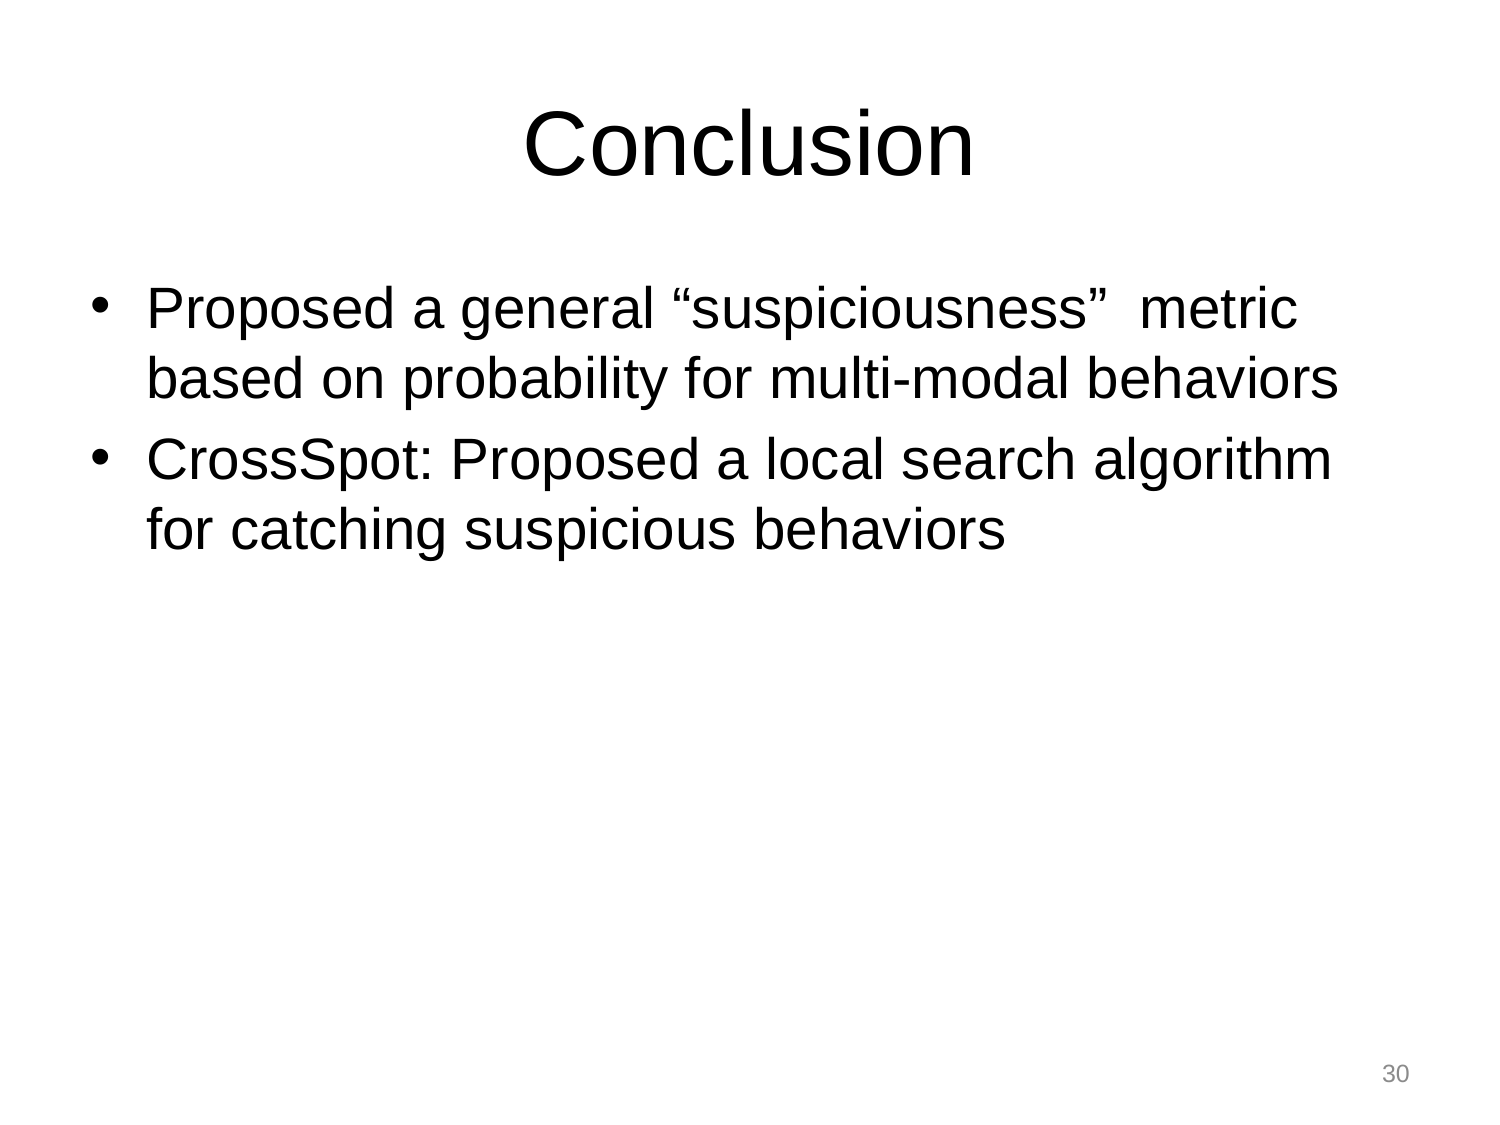

# Conclusion
Proposed a general “suspiciousness”  metric based on probability for multi-modal behaviors
CrossSpot: Proposed a local search algorithm for catching suspicious behaviors
30